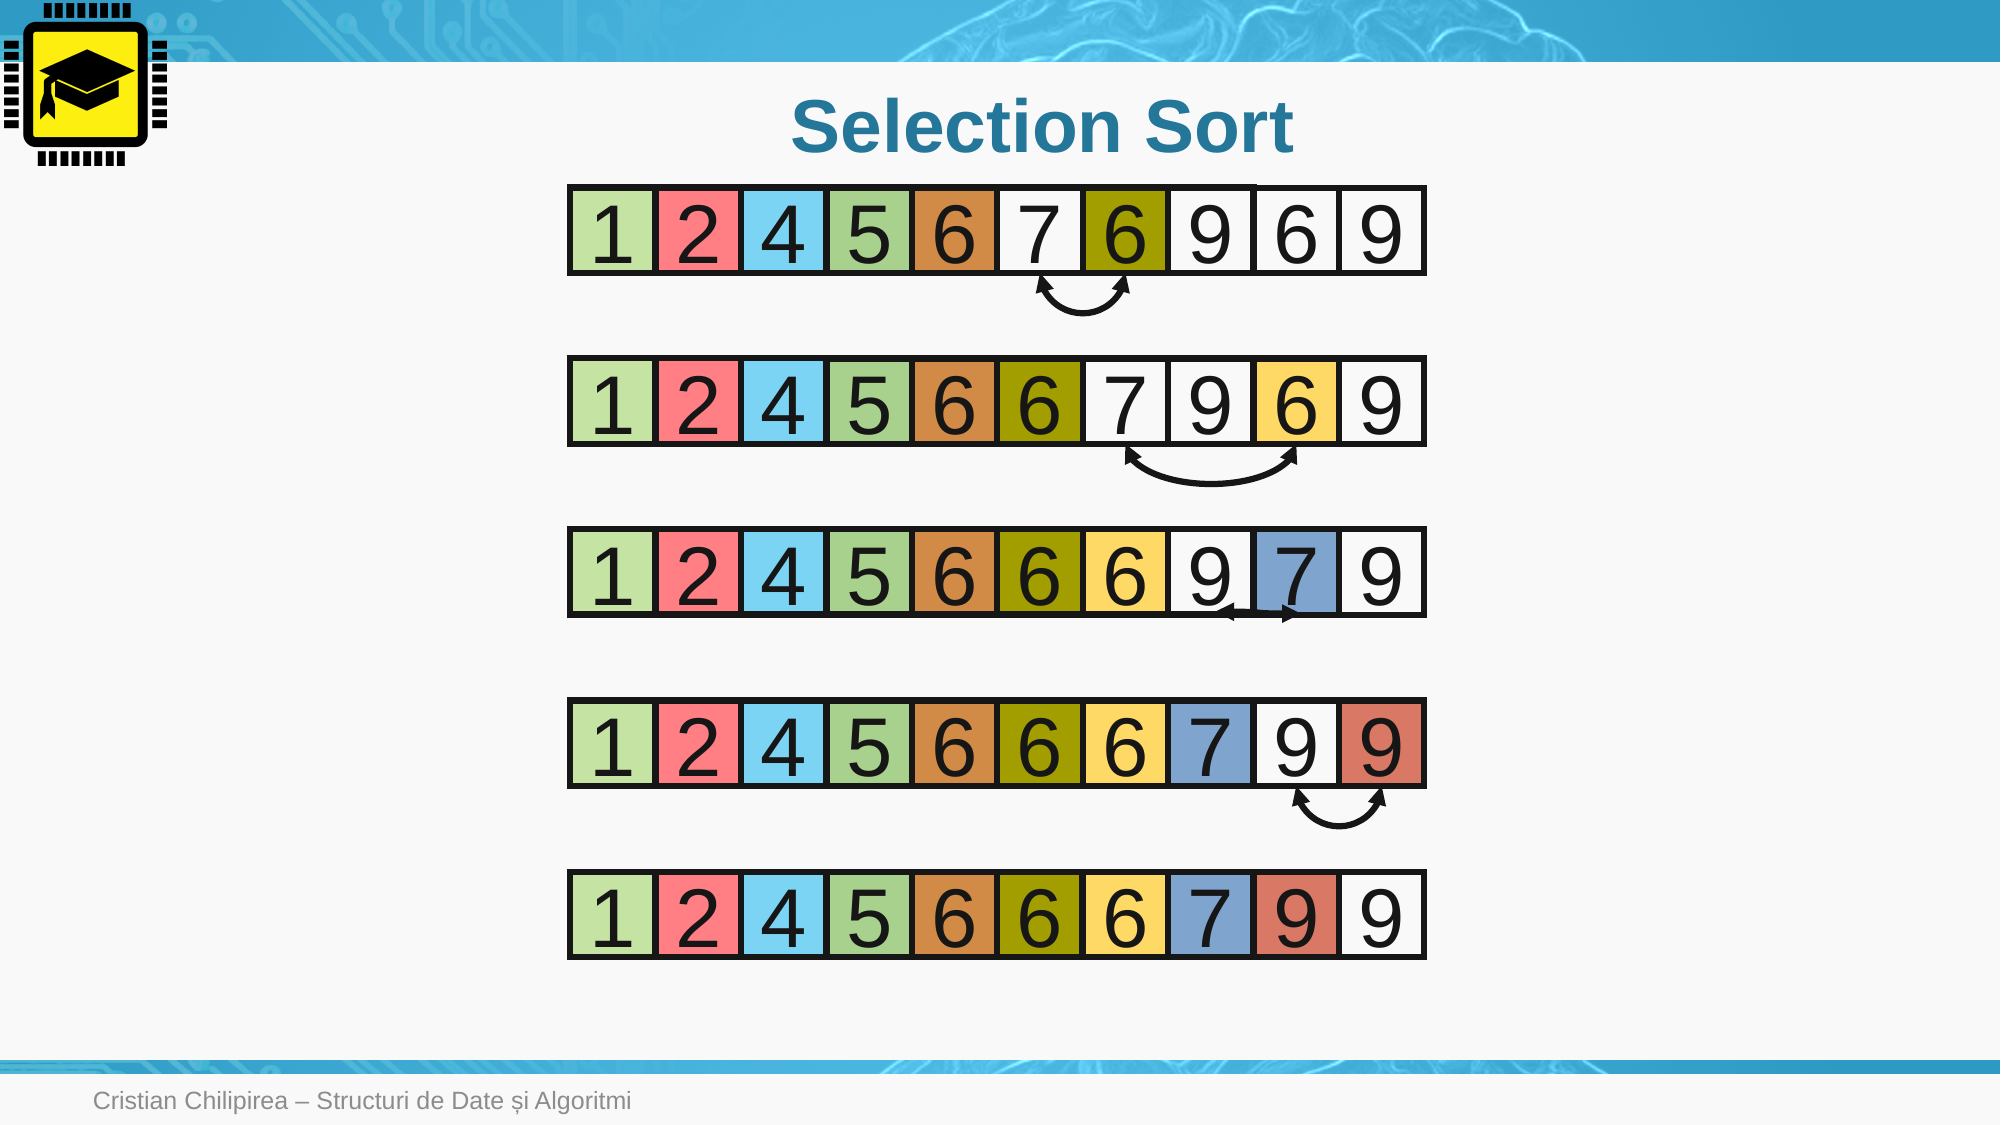

# Selection Sort
1
2
4
5
6
7
6
9
6
9
1
2
4
5
6
6
7
9
6
9
1
2
4
5
6
6
6
9
7
9
1
2
4
5
6
6
6
7
9
9
1
2
4
5
6
6
6
7
9
9
Cristian Chilipirea – Structuri de Date și Algoritmi